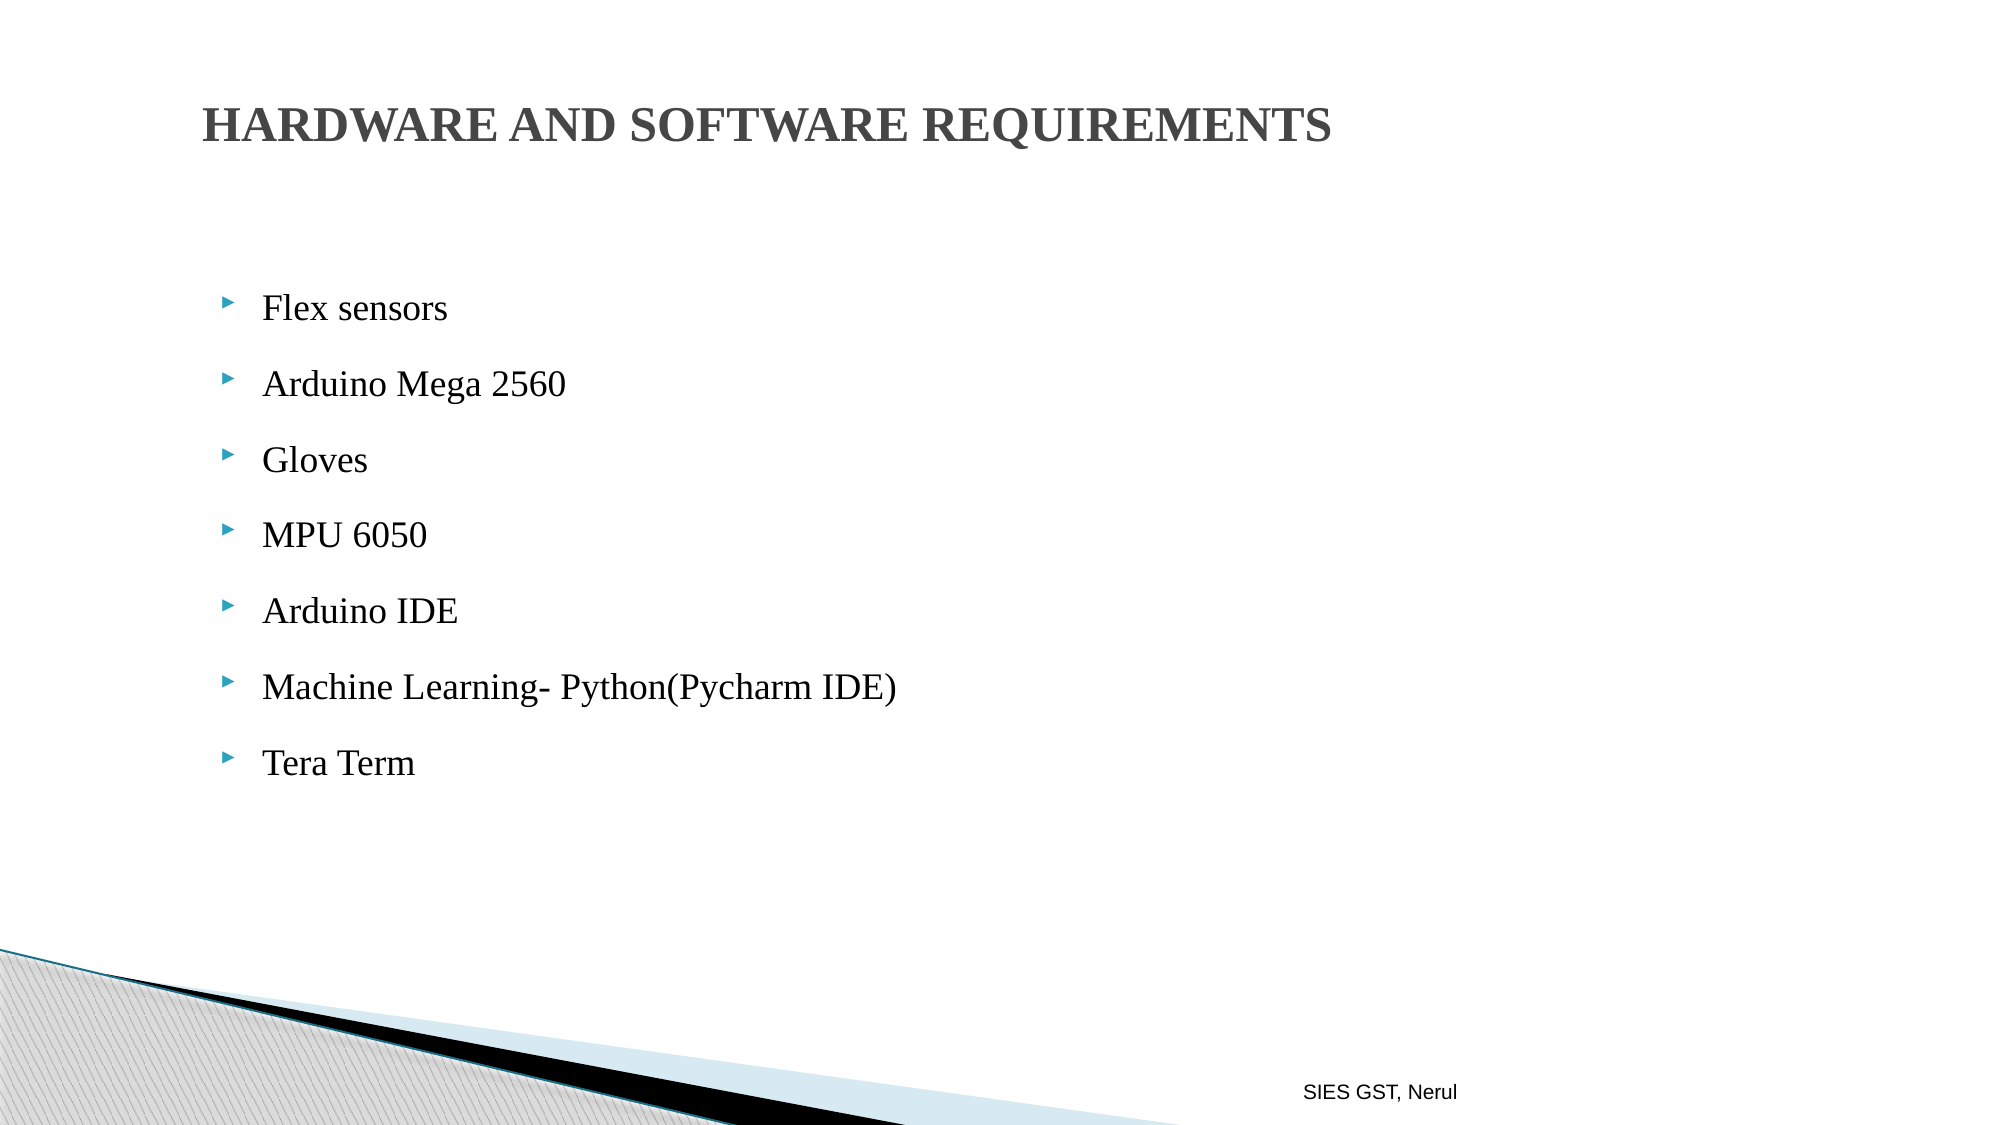

# HARDWARE AND SOFTWARE REQUIREMENTS
Flex sensors
Arduino Mega 2560
Gloves
MPU 6050
Arduino IDE
Machine Learning- Python(Pycharm IDE)
Tera Term

SIES GST, Nerul